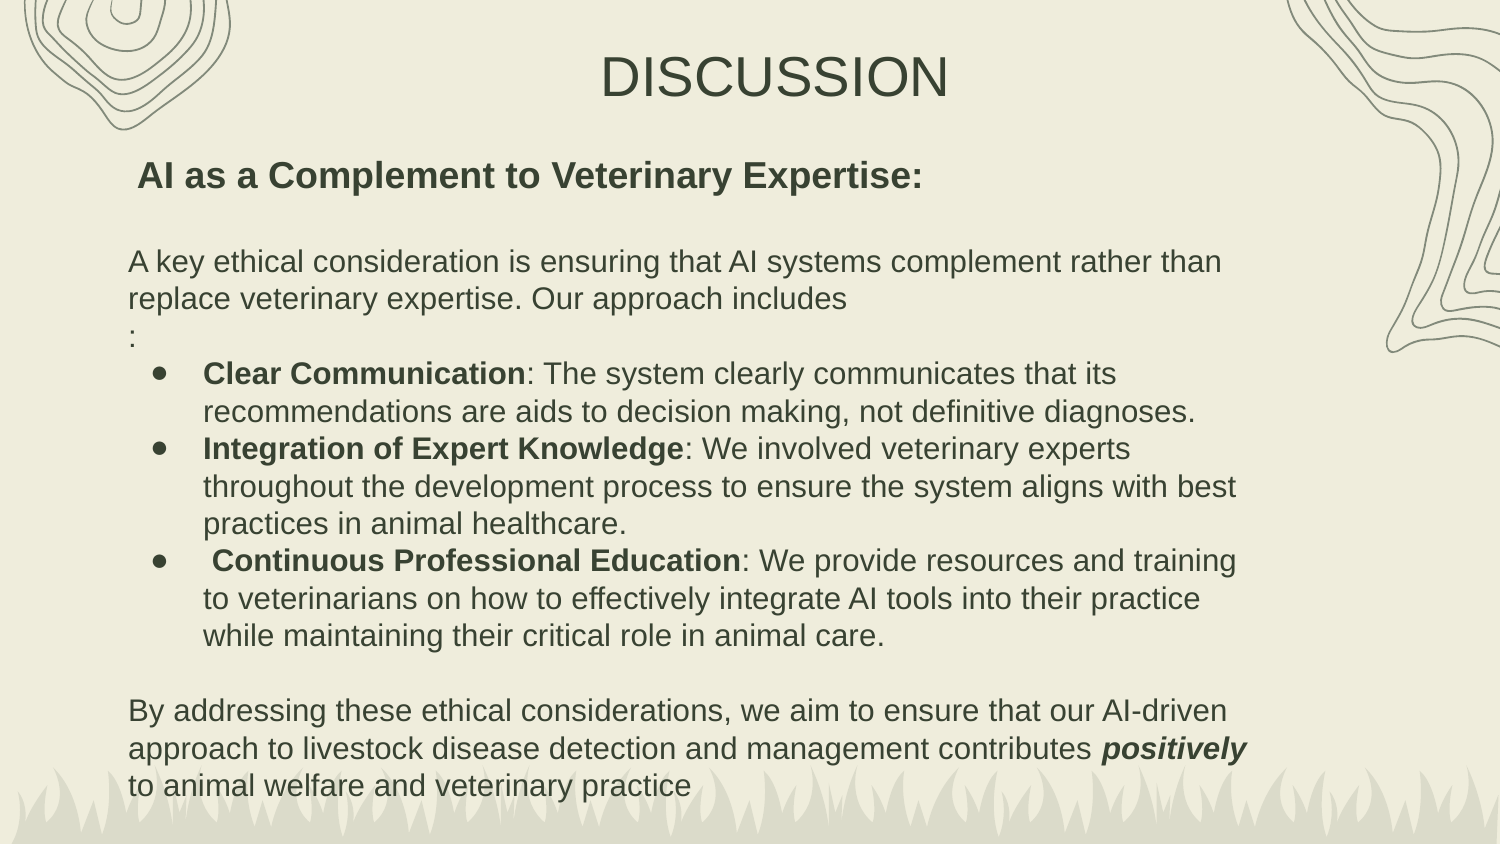

# DISCUSSION
 AI as a Complement to Veterinary Expertise:

A key ethical consideration is ensuring that AI systems complement rather than replace veterinary expertise. Our approach includes
:
Clear Communication: The system clearly communicates that its recommendations are aids to decision making, not definitive diagnoses.
Integration of Expert Knowledge: We involved veterinary experts throughout the development process to ensure the system aligns with best practices in animal healthcare.
 Continuous Professional Education: We provide resources and training to veterinarians on how to effectively integrate AI tools into their practice while maintaining their critical role in animal care.

By addressing these ethical considerations, we aim to ensure that our AI-driven approach to livestock disease detection and management contributes positively to animal welfare and veterinary practice